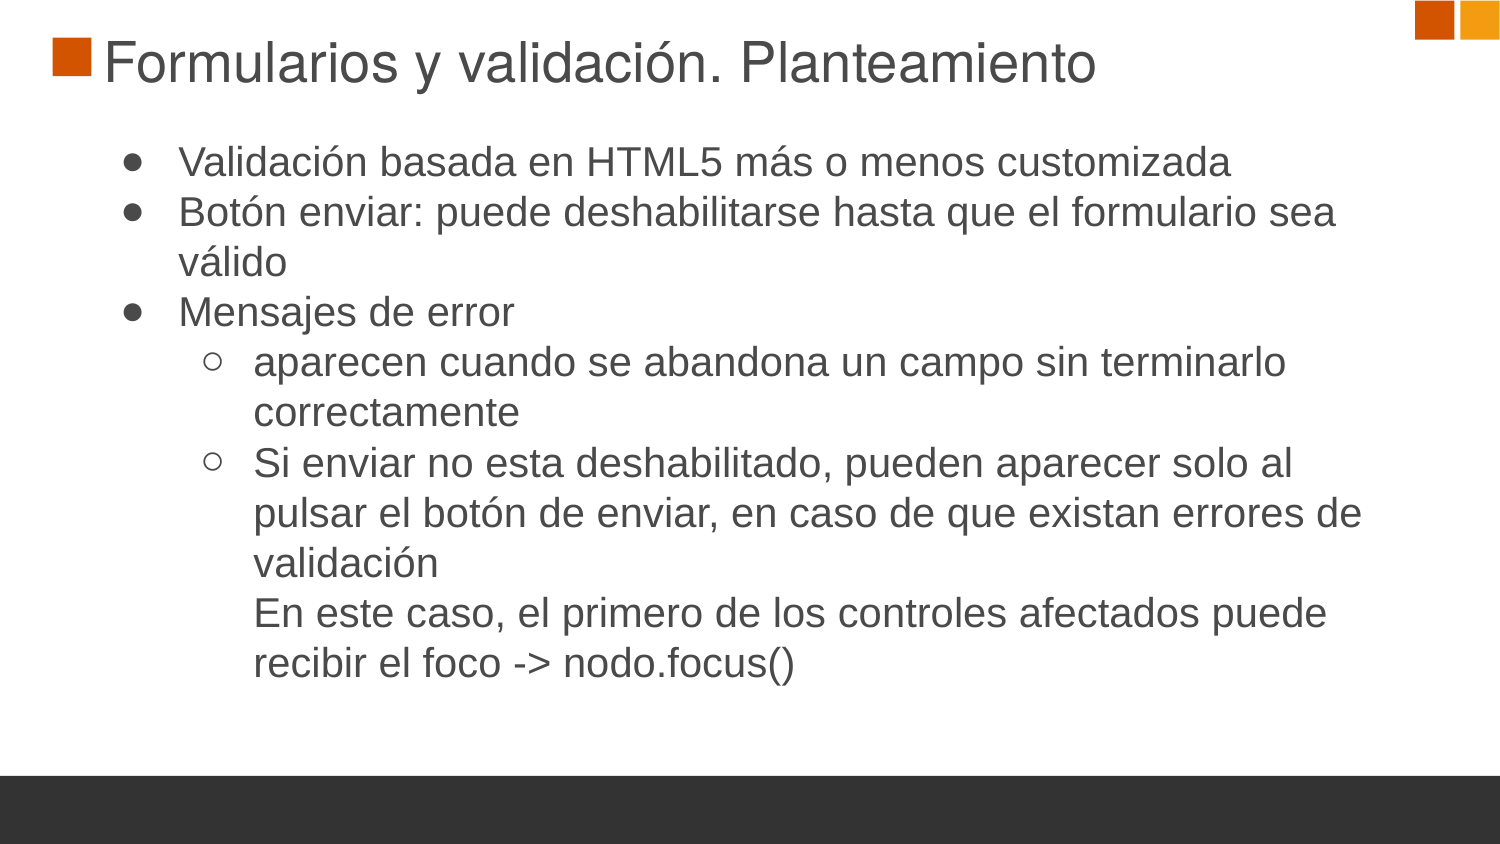

# Formularios y validación. Planteamiento
Validación basada en HTML5 más o menos customizada
Botón enviar: puede deshabilitarse hasta que el formulario sea válido
Mensajes de error
aparecen cuando se abandona un campo sin terminarlo correctamente
Si enviar no esta deshabilitado, pueden aparecer solo al pulsar el botón de enviar, en caso de que existan errores de validación
En este caso, el primero de los controles afectados puede recibir el foco -> nodo.focus()